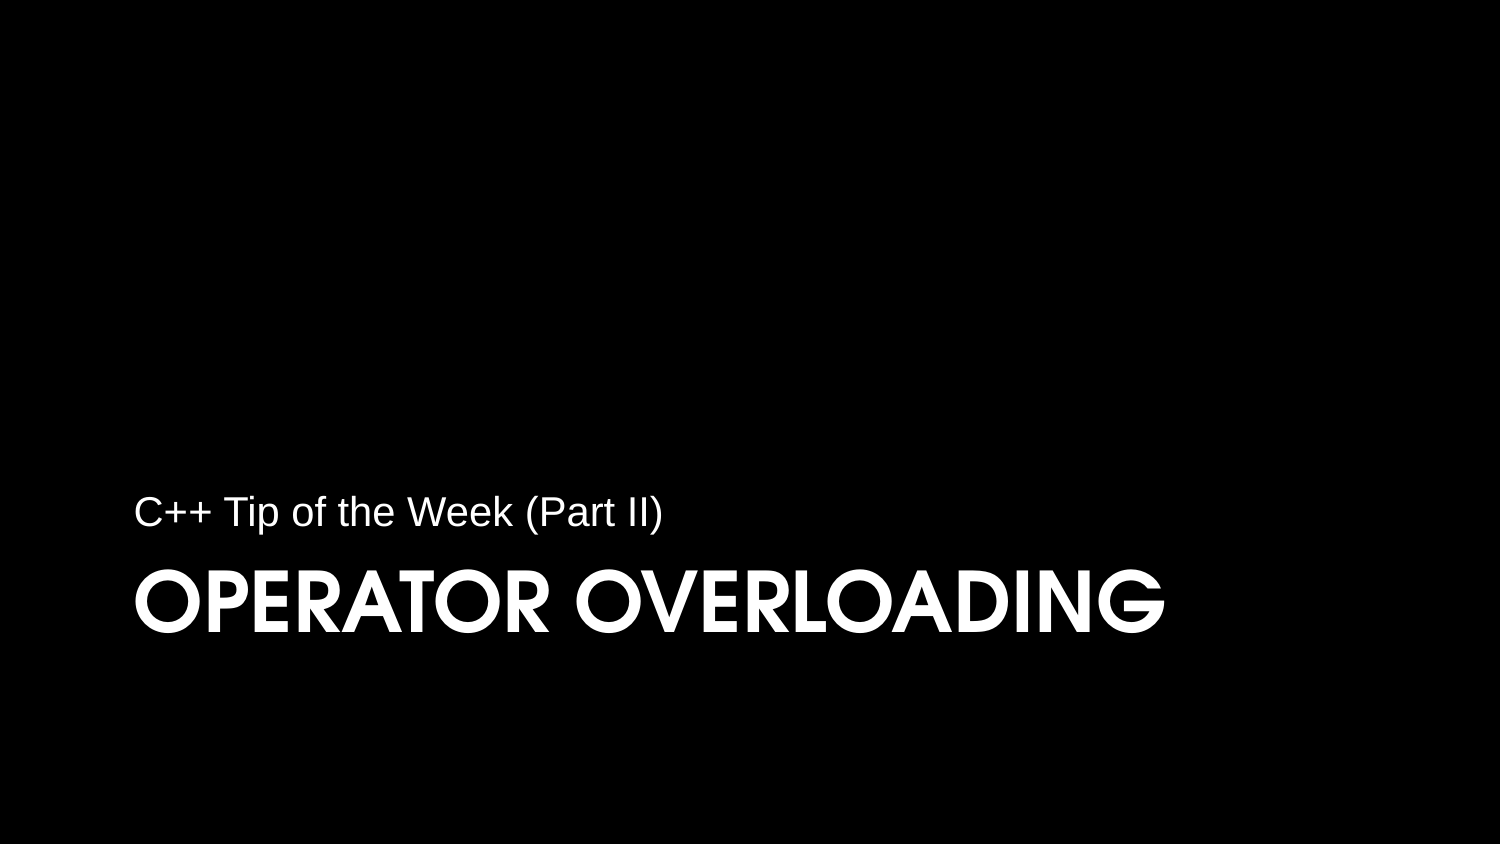

C++ Tip of the Week (Part II)
# Operator Overloading